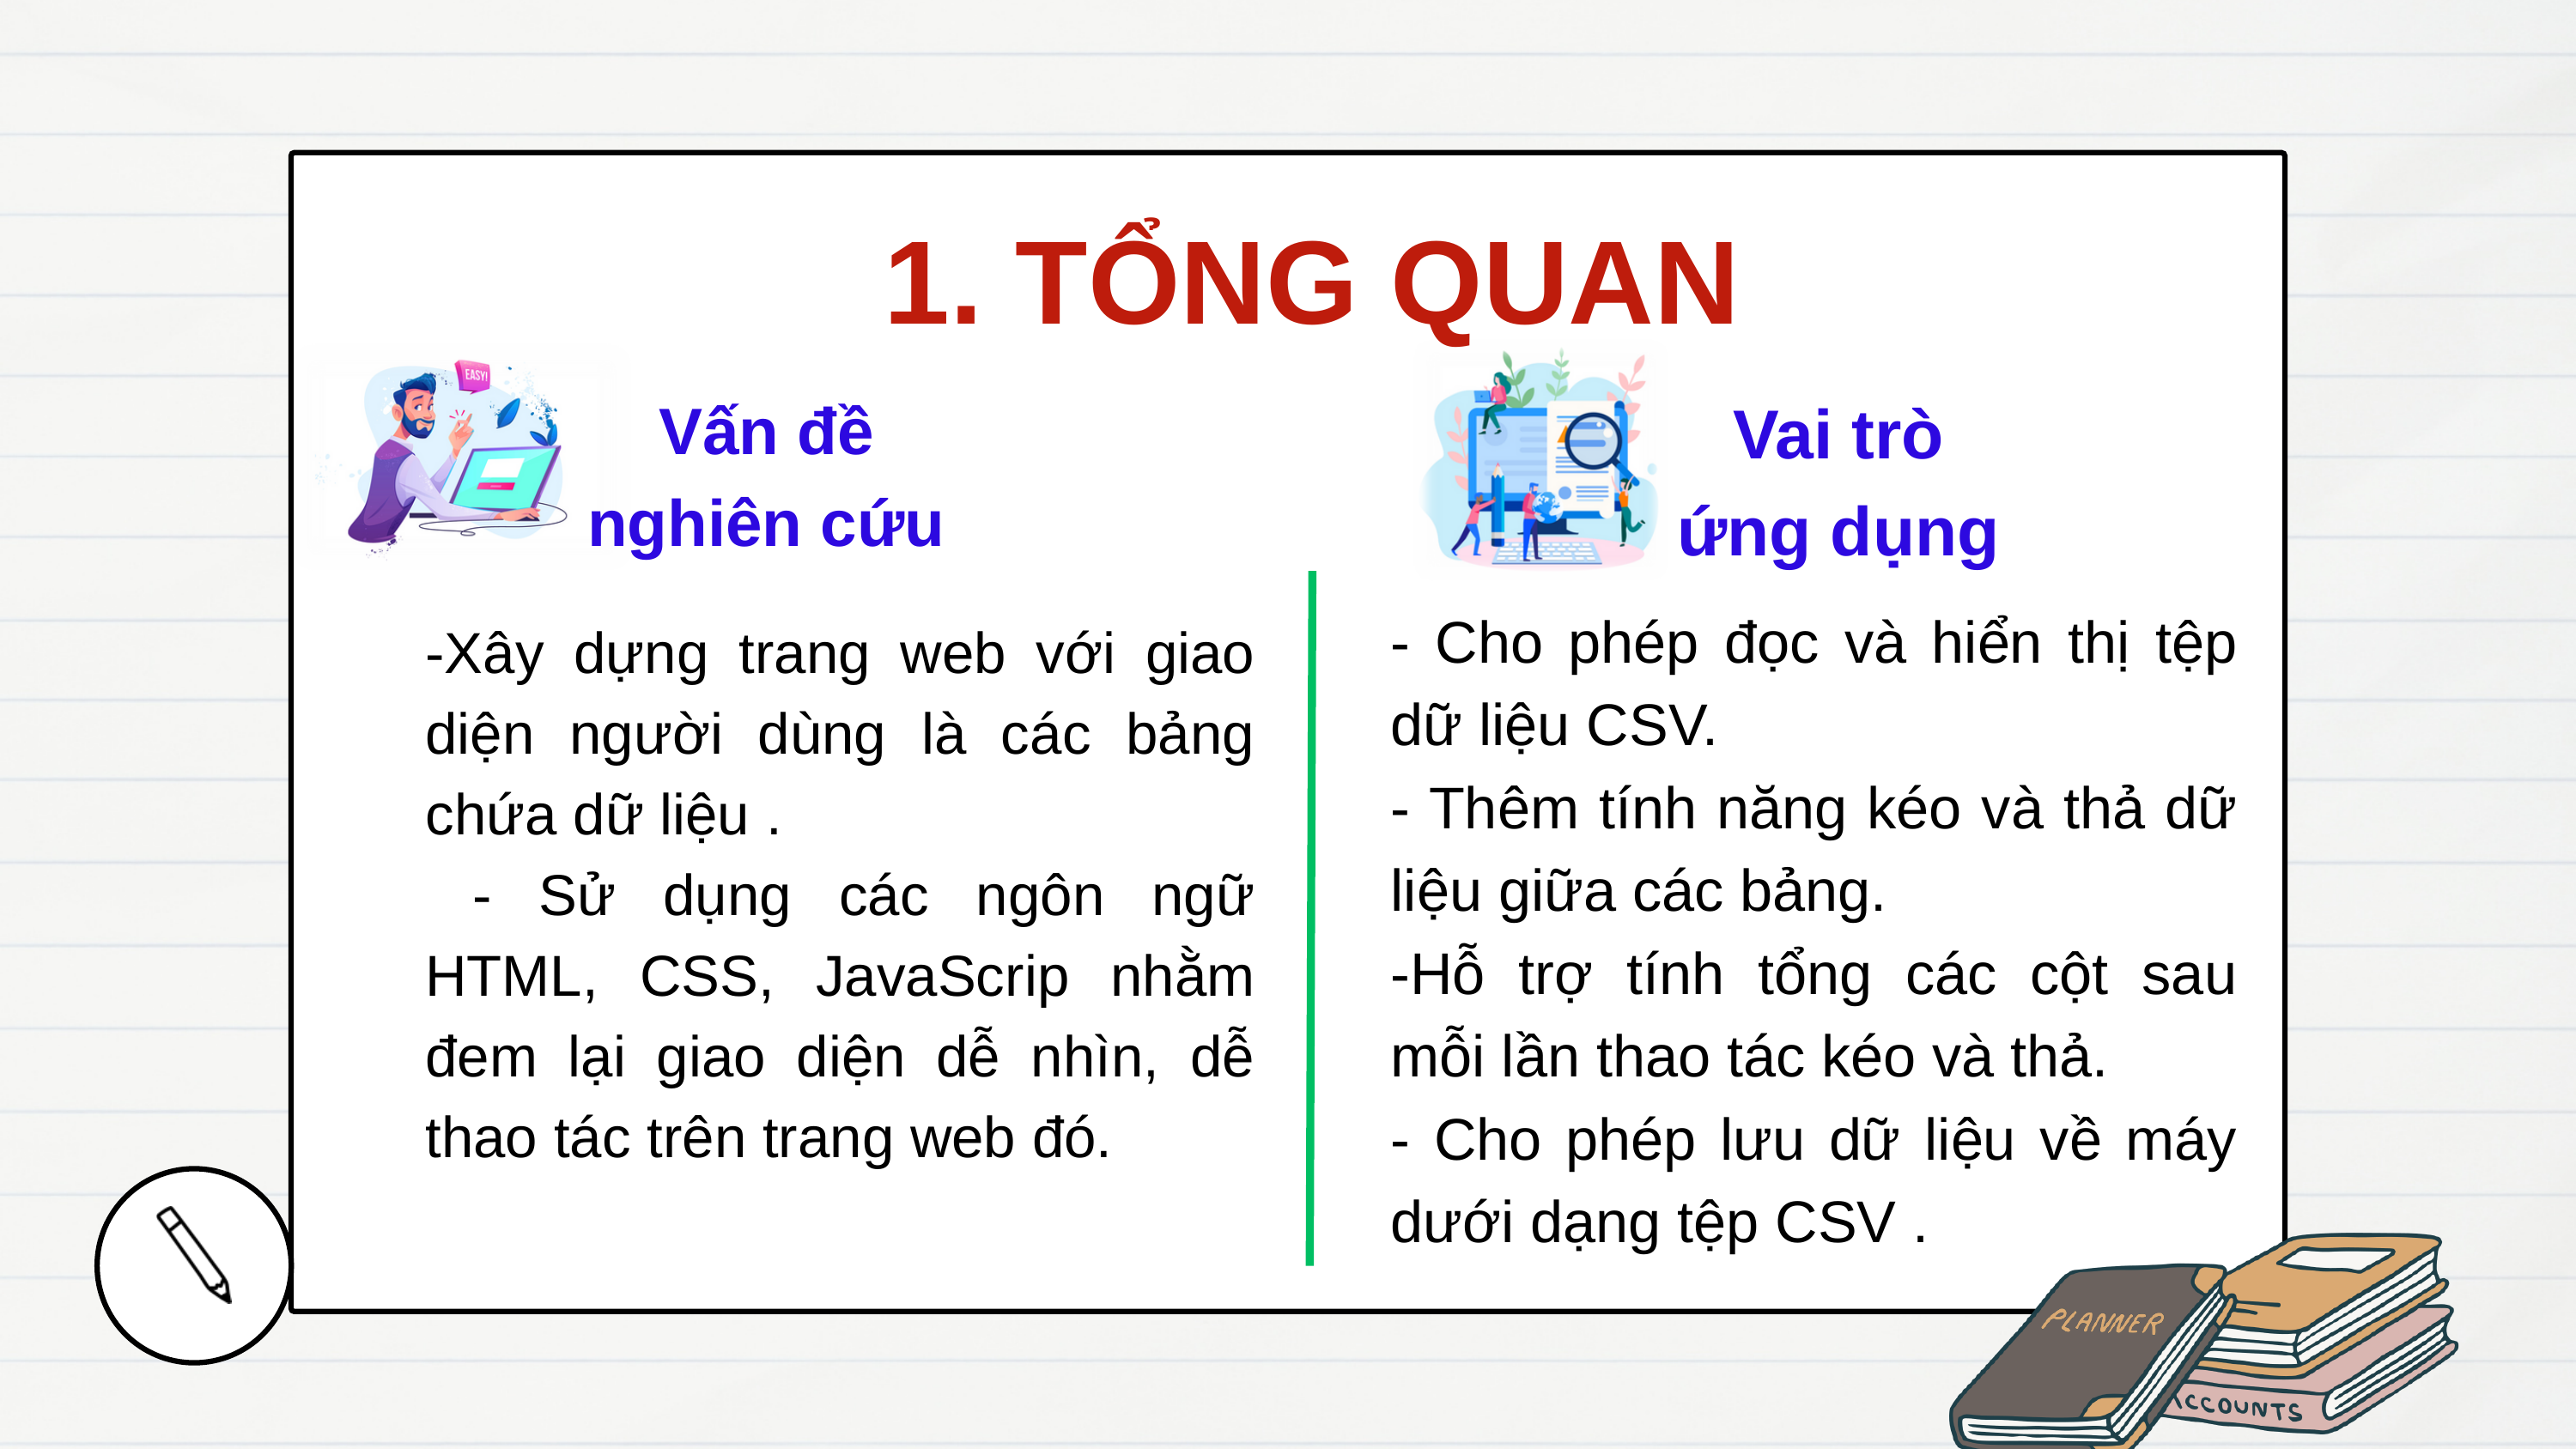

1. TỔNG QUAN

Vấn đề nghiên cứu
Vai trò ứng dụng

- Cho phép đọc và hiển thị tệp dữ liệu CSV.
- Thêm tính năng kéo và thả dữ liệu giữa các bảng.
-Hỗ trợ tính tổng các cột sau mỗi lần thao tác kéo và thả.
- Cho phép lưu dữ liệu về máy dưới dạng tệp CSV .
-Xây dựng trang web với giao diện người dùng là các bảng chứa dữ liệu .
 - Sử dụng các ngôn ngữ HTML, CSS, JavaScrip nhằm đem lại giao diện dễ nhìn, dễ thao tác trên trang web đó.